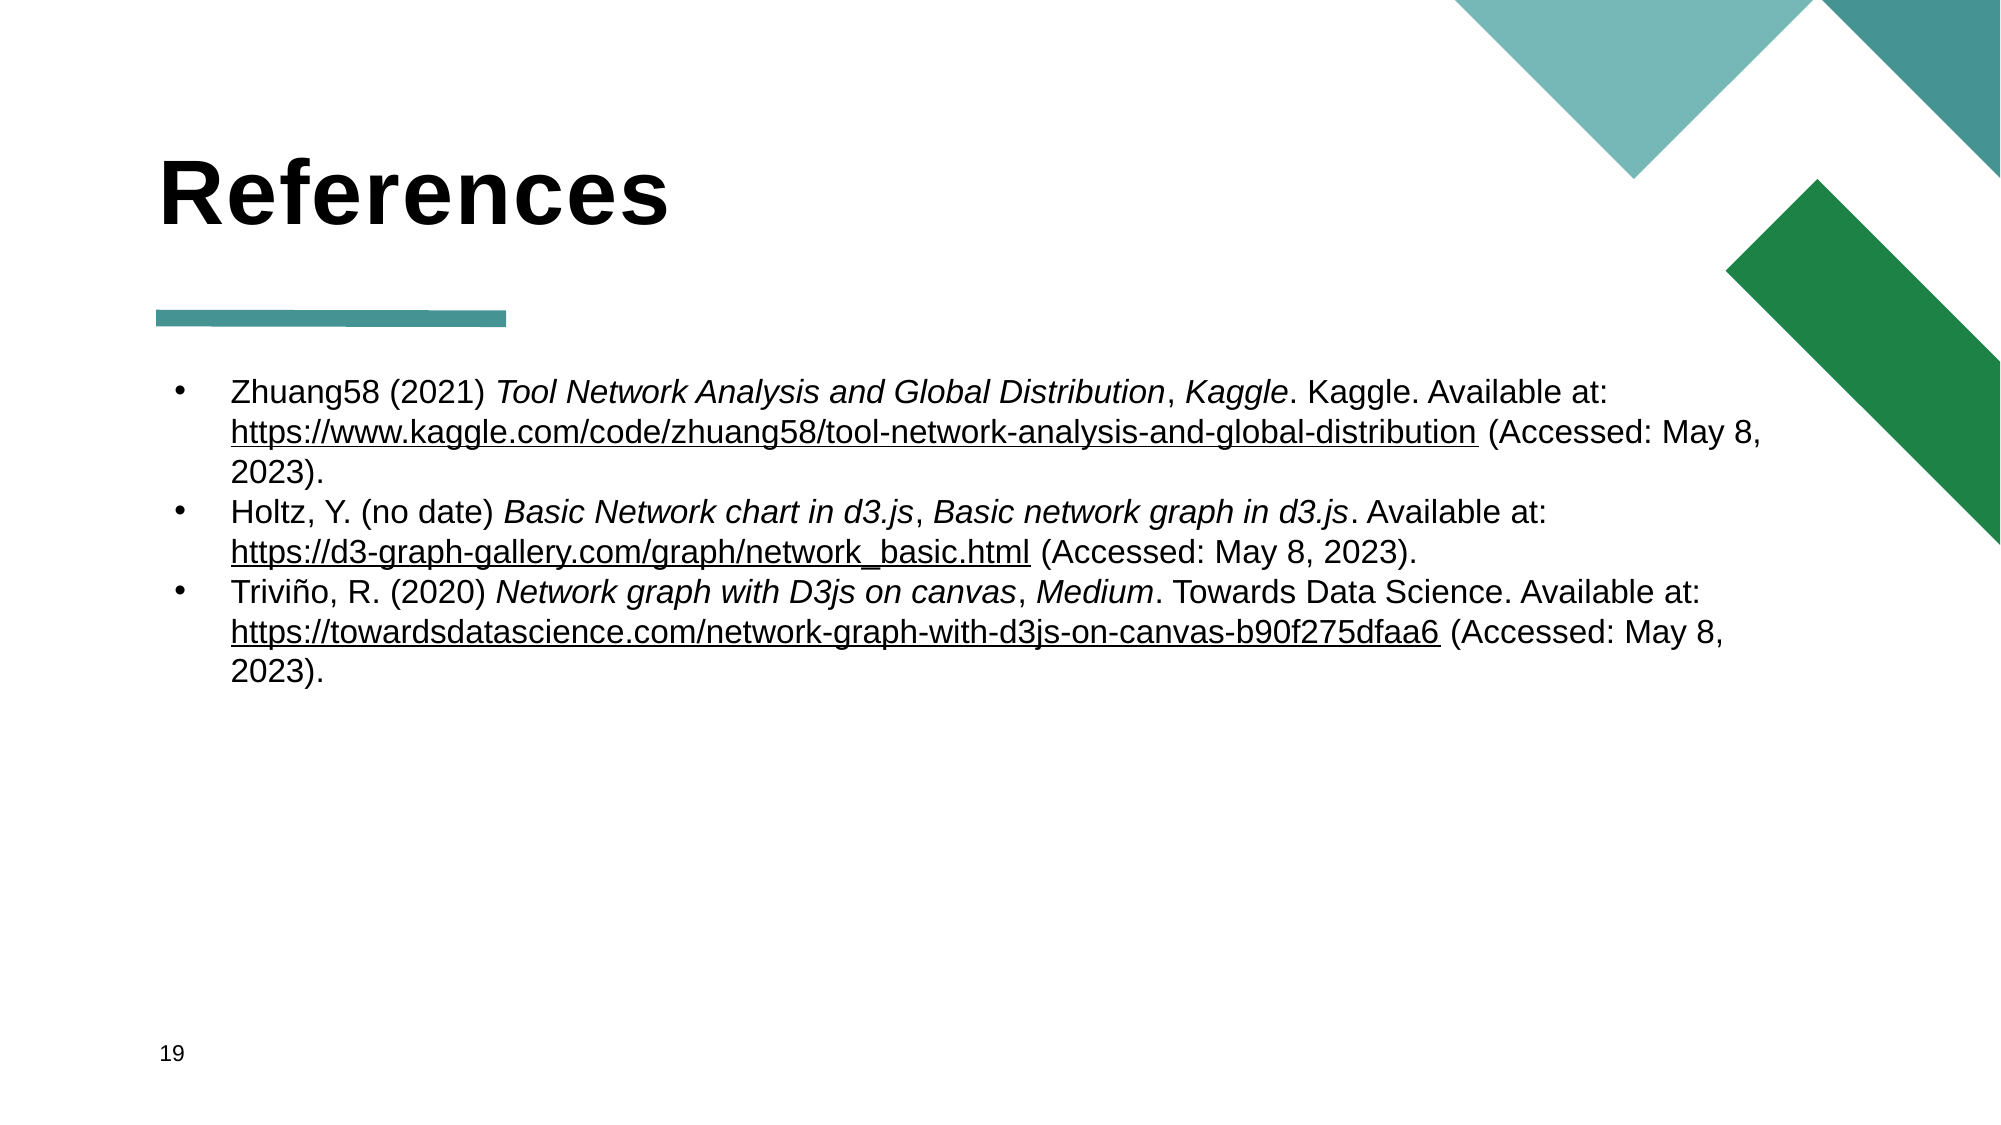

# References

Zhuang58 (2021) Tool Network Analysis and Global Distribution, Kaggle. Kaggle. Available at: https://www.kaggle.com/code/zhuang58/tool-network-analysis-and-global-distribution (Accessed: May 8, 2023).
Holtz, Y. (no date) Basic Network chart in d3.js, Basic network graph in d3.js. Available at: https://d3-graph-gallery.com/graph/network_basic.html (Accessed: May 8, 2023).
Triviño, R. (2020) Network graph with D3js on canvas, Medium. Towards Data Science. Available at: https://towardsdatascience.com/network-graph-with-d3js-on-canvas-b90f275dfaa6 (Accessed: May 8, 2023).

19